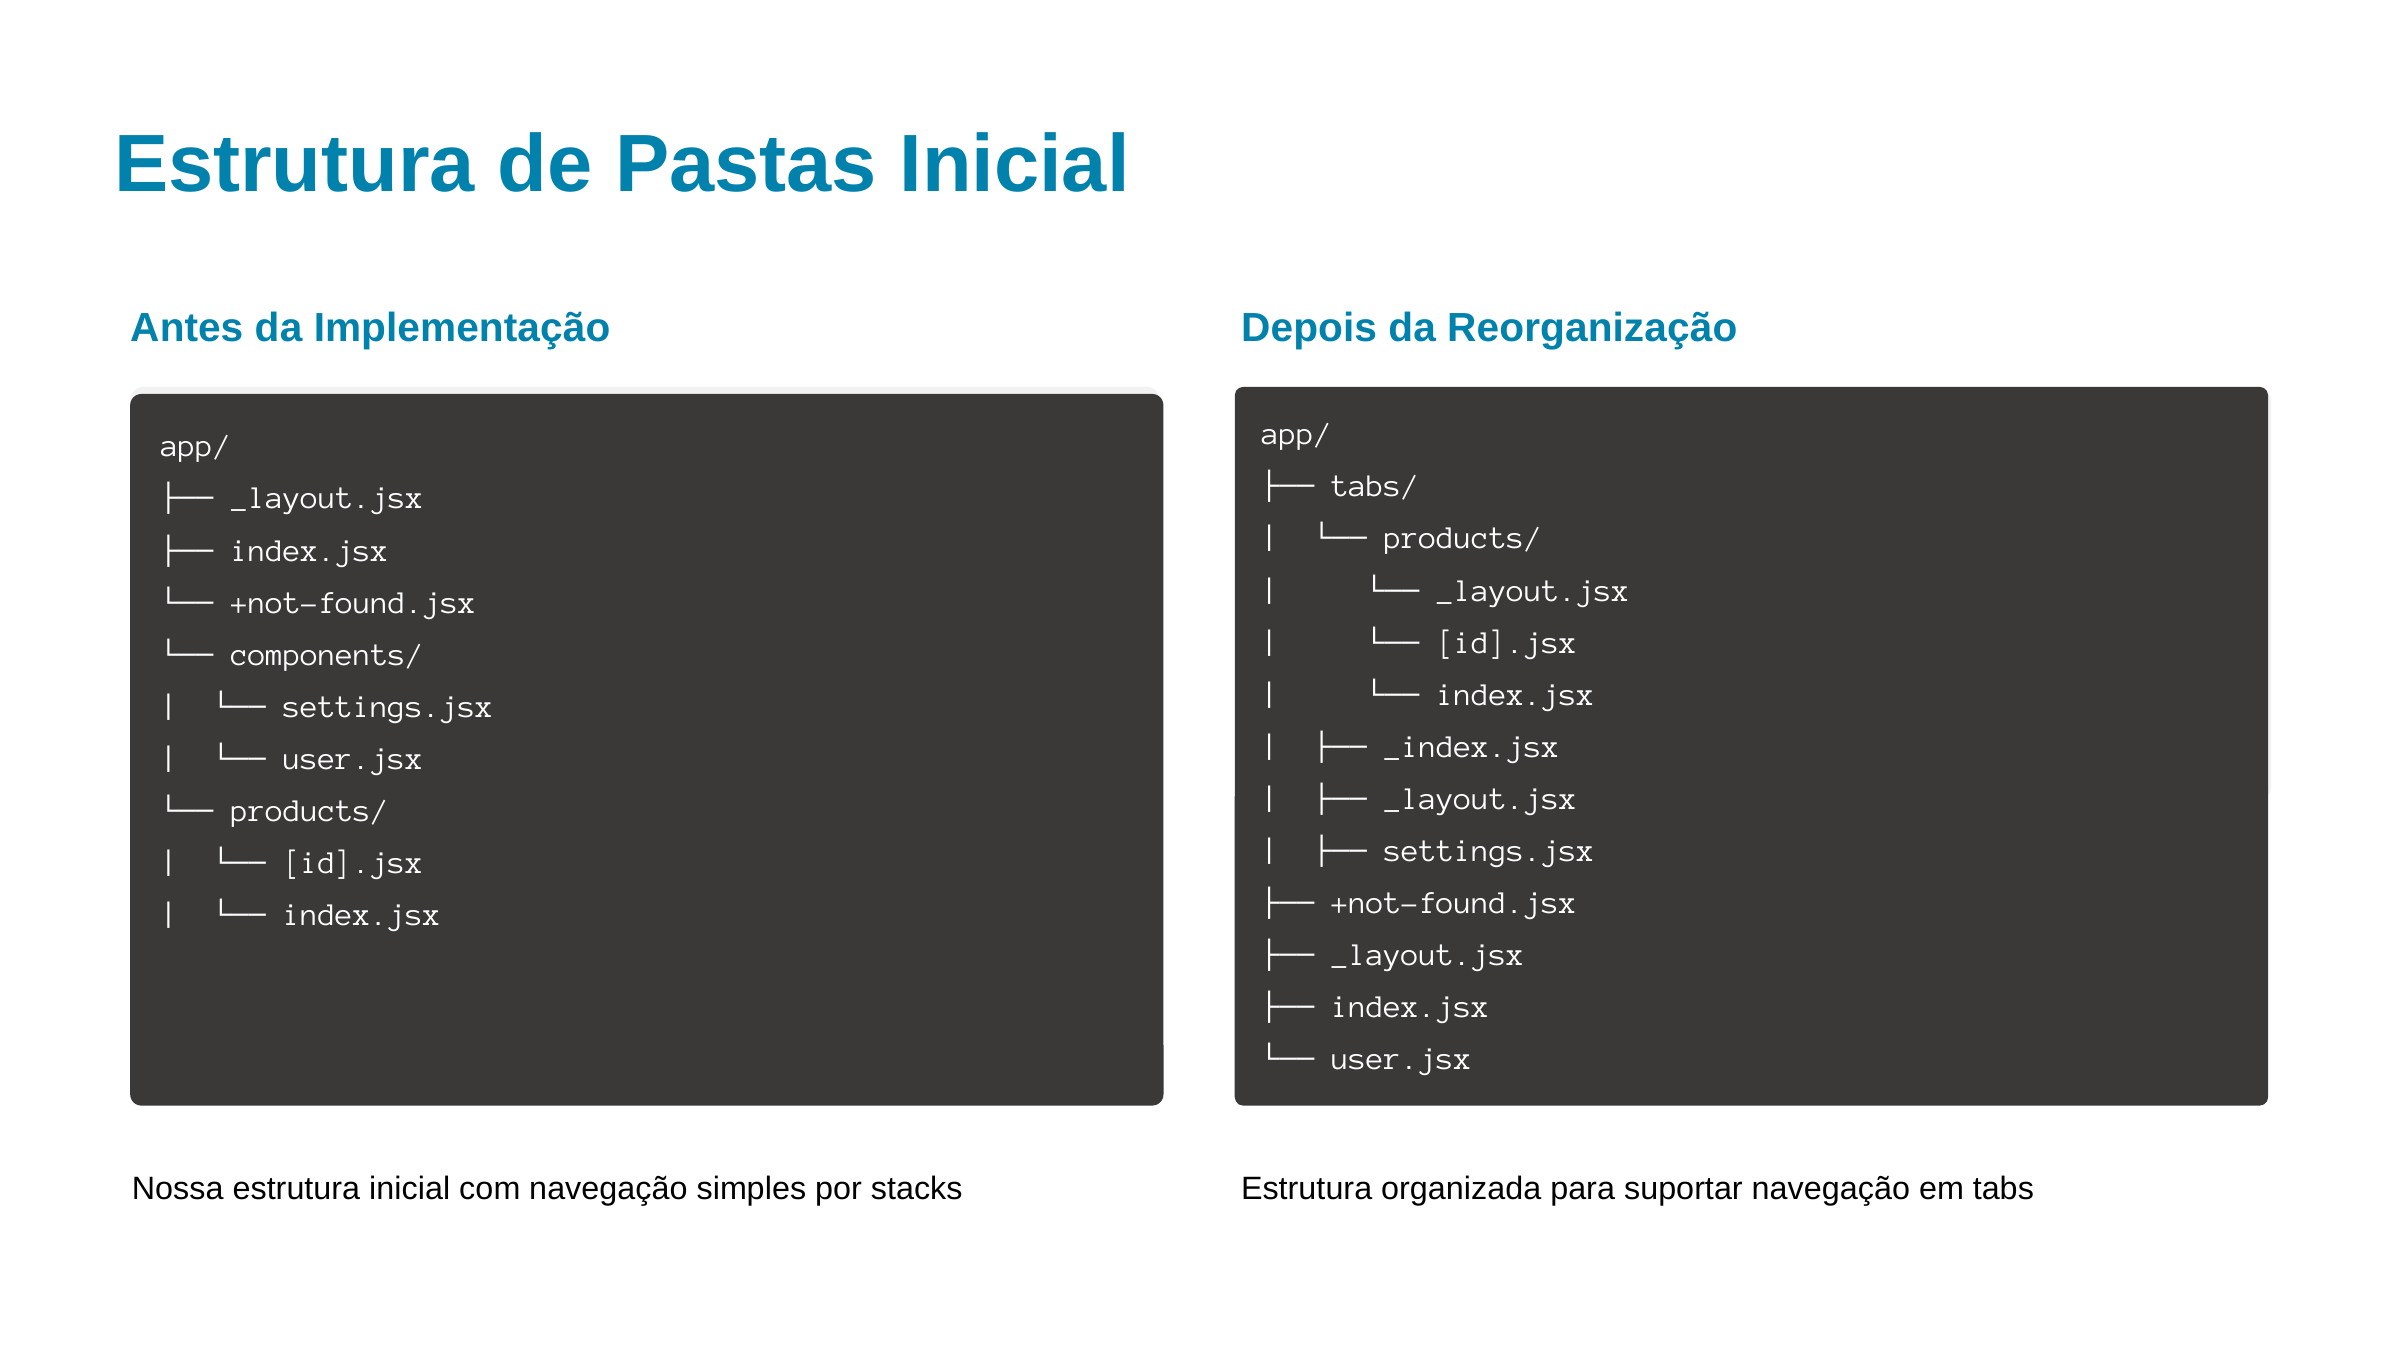

Estrutura de Pastas Inicial
Antes da Implementação
Depois da Reorganização

app/
├── tabs/
|  └── products/
|     └── _layout.jsx
|     └── [id].jsx
|     └── index.jsx
|  ├── _index.jsx
|  ├── _layout.jsx
|  ├── settings.jsx
├── +not-found.jsx
├── _layout.jsx
├── index.jsx
└── user.jsx

app/
├── _layout.jsx
├── index.jsx
└── +not-found.jsx
└── components/
|  └── settings.jsx
|  └── user.jsx
└── products/
|  └── [id].jsx
|  └── index.jsx
Nossa estrutura inicial com navegação simples por stacks
Estrutura organizada para suportar navegação em tabs